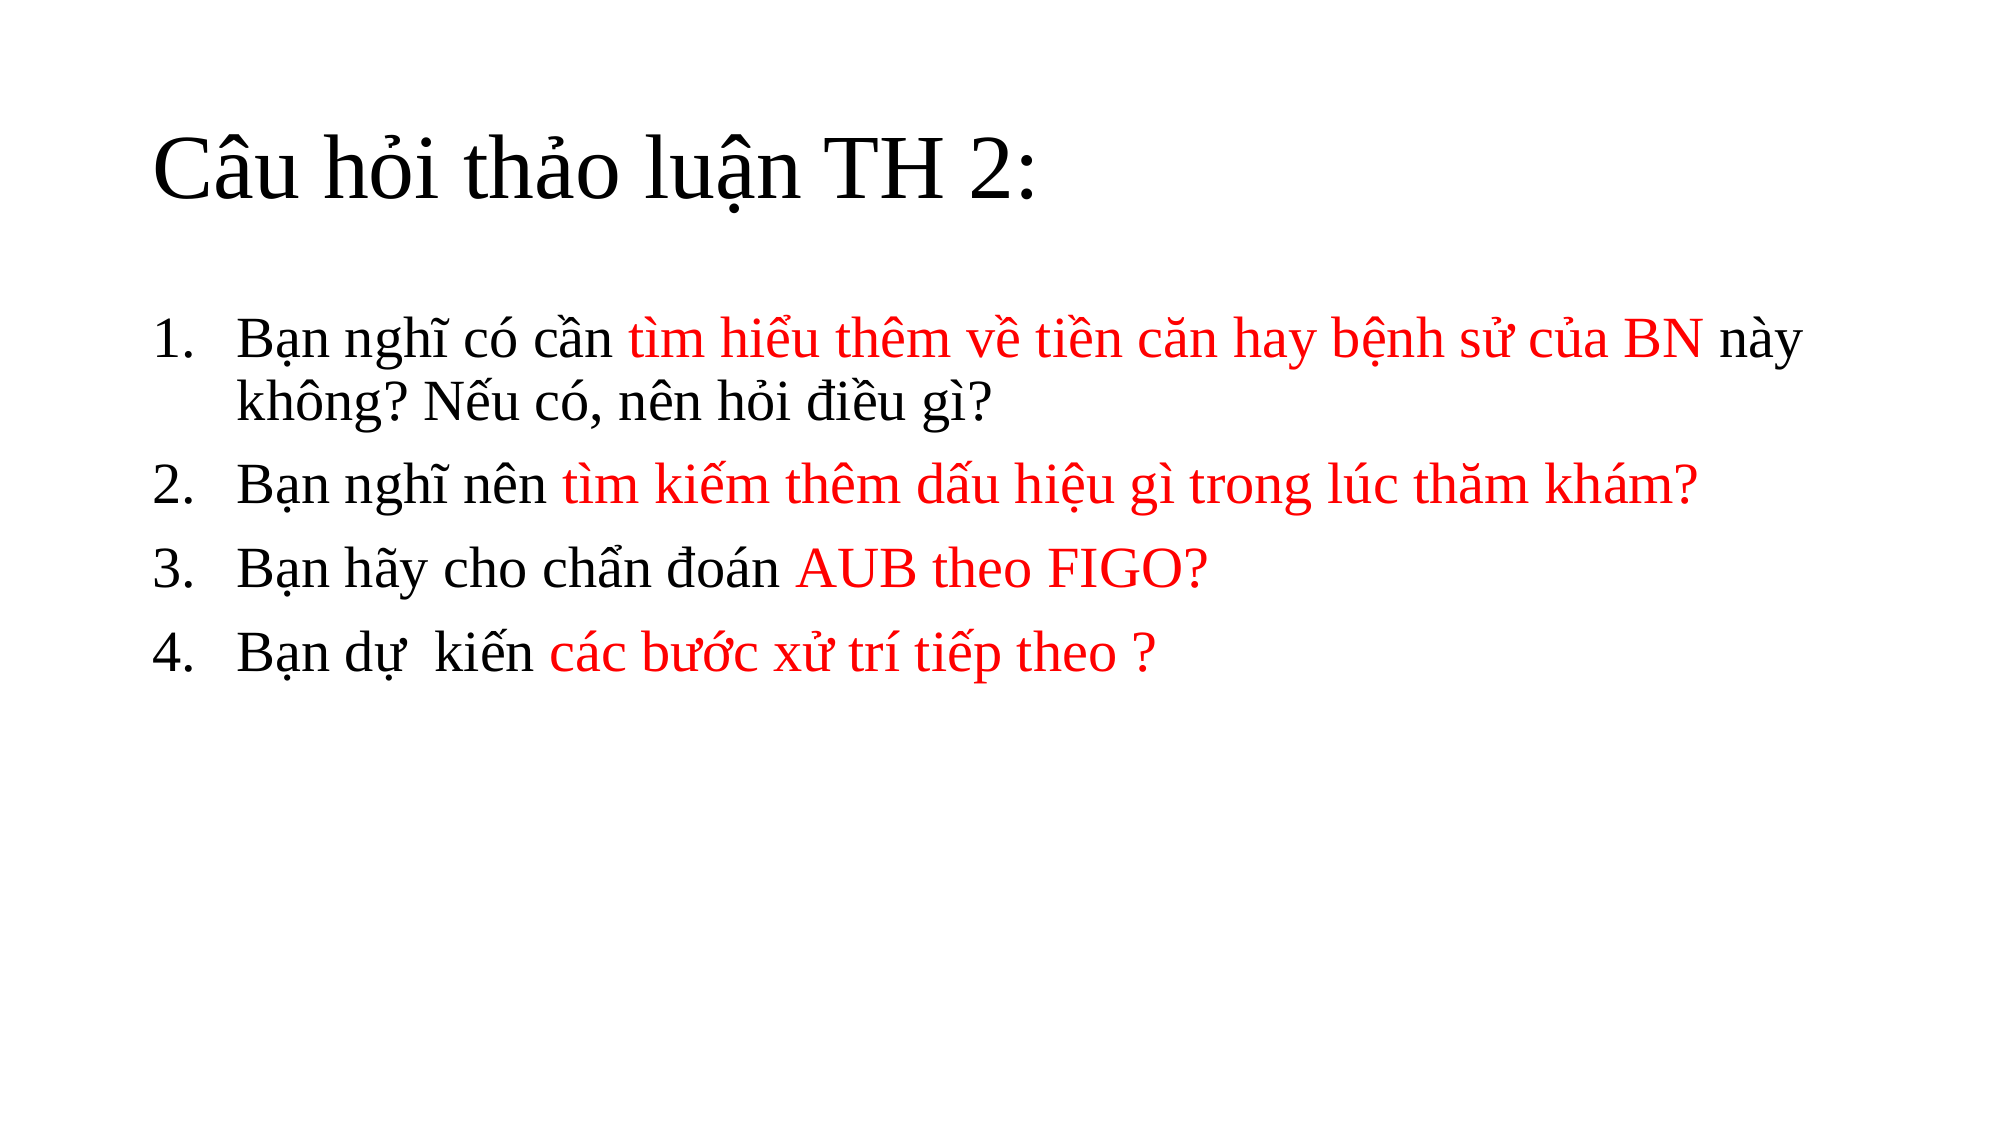

# Câu hỏi thảo luận TH 2:
Bạn nghĩ có cần tìm hiểu thêm về tiền căn hay bệnh sử của BN này không? Nếu có, nên hỏi điều gì?
Bạn nghĩ nên tìm kiếm thêm dấu hiệu gì trong lúc thăm khám?
Bạn hãy cho chẩn đoán AUB theo FIGO?
Bạn dự  kiến các bước xử trí tiếp theo ?